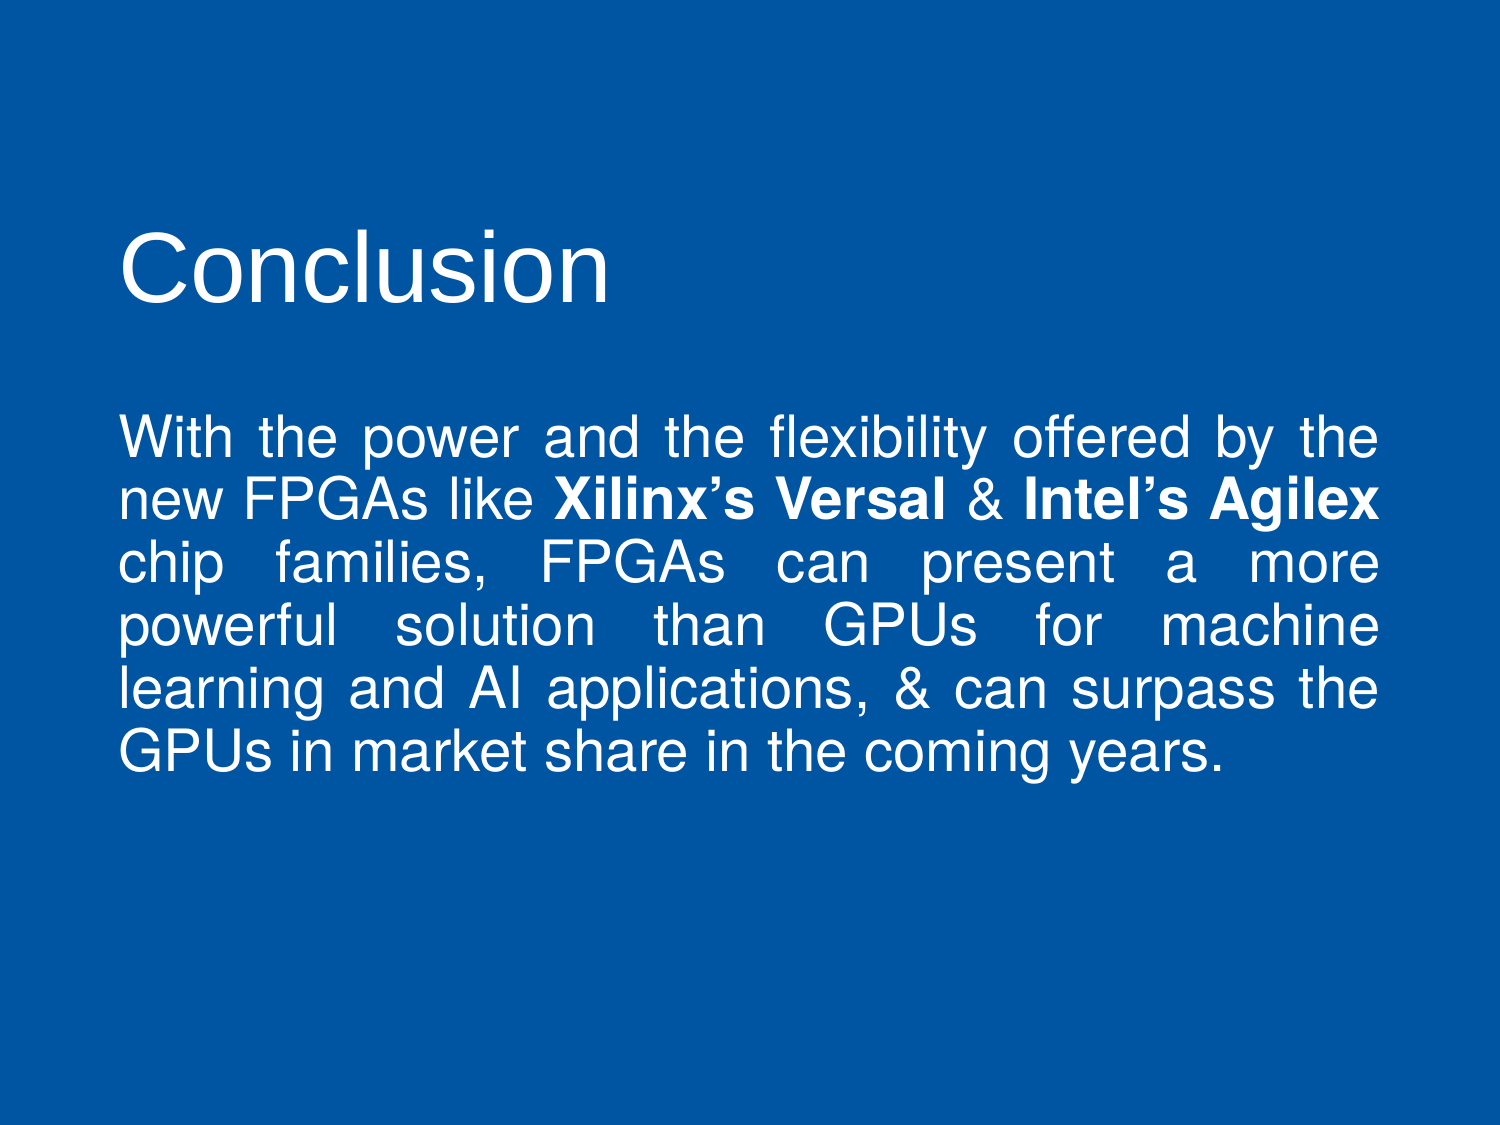

# Conclusion
With the power and the flexibility offered by the new FPGAs like Xilinx’s Versal & Intel’s Agilex chip families, FPGAs can present a more powerful solution than GPUs for machine learning and AI applications, & can surpass the GPUs in market share in the coming years.